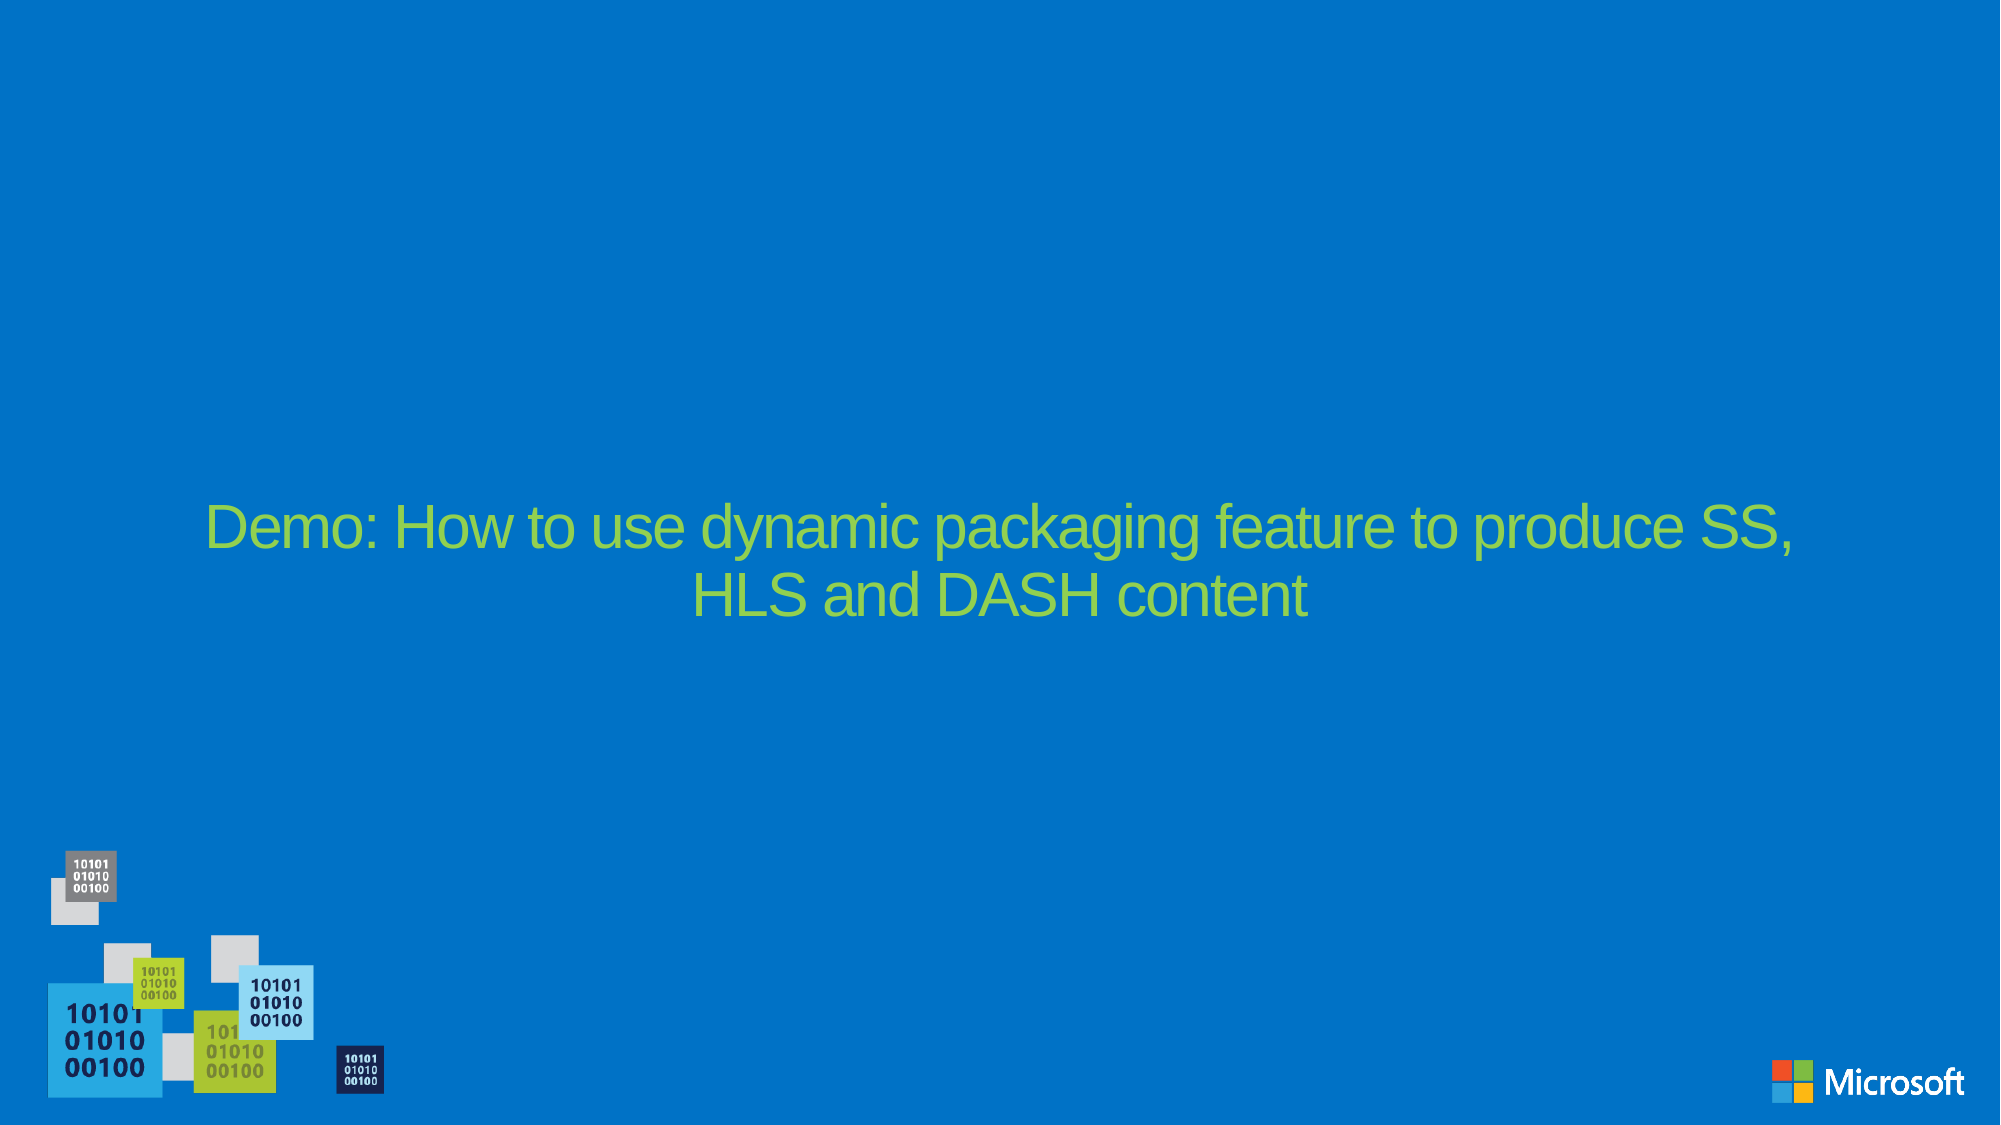

# Demo: How to use dynamic packaging feature to produce SS, HLS and DASH content